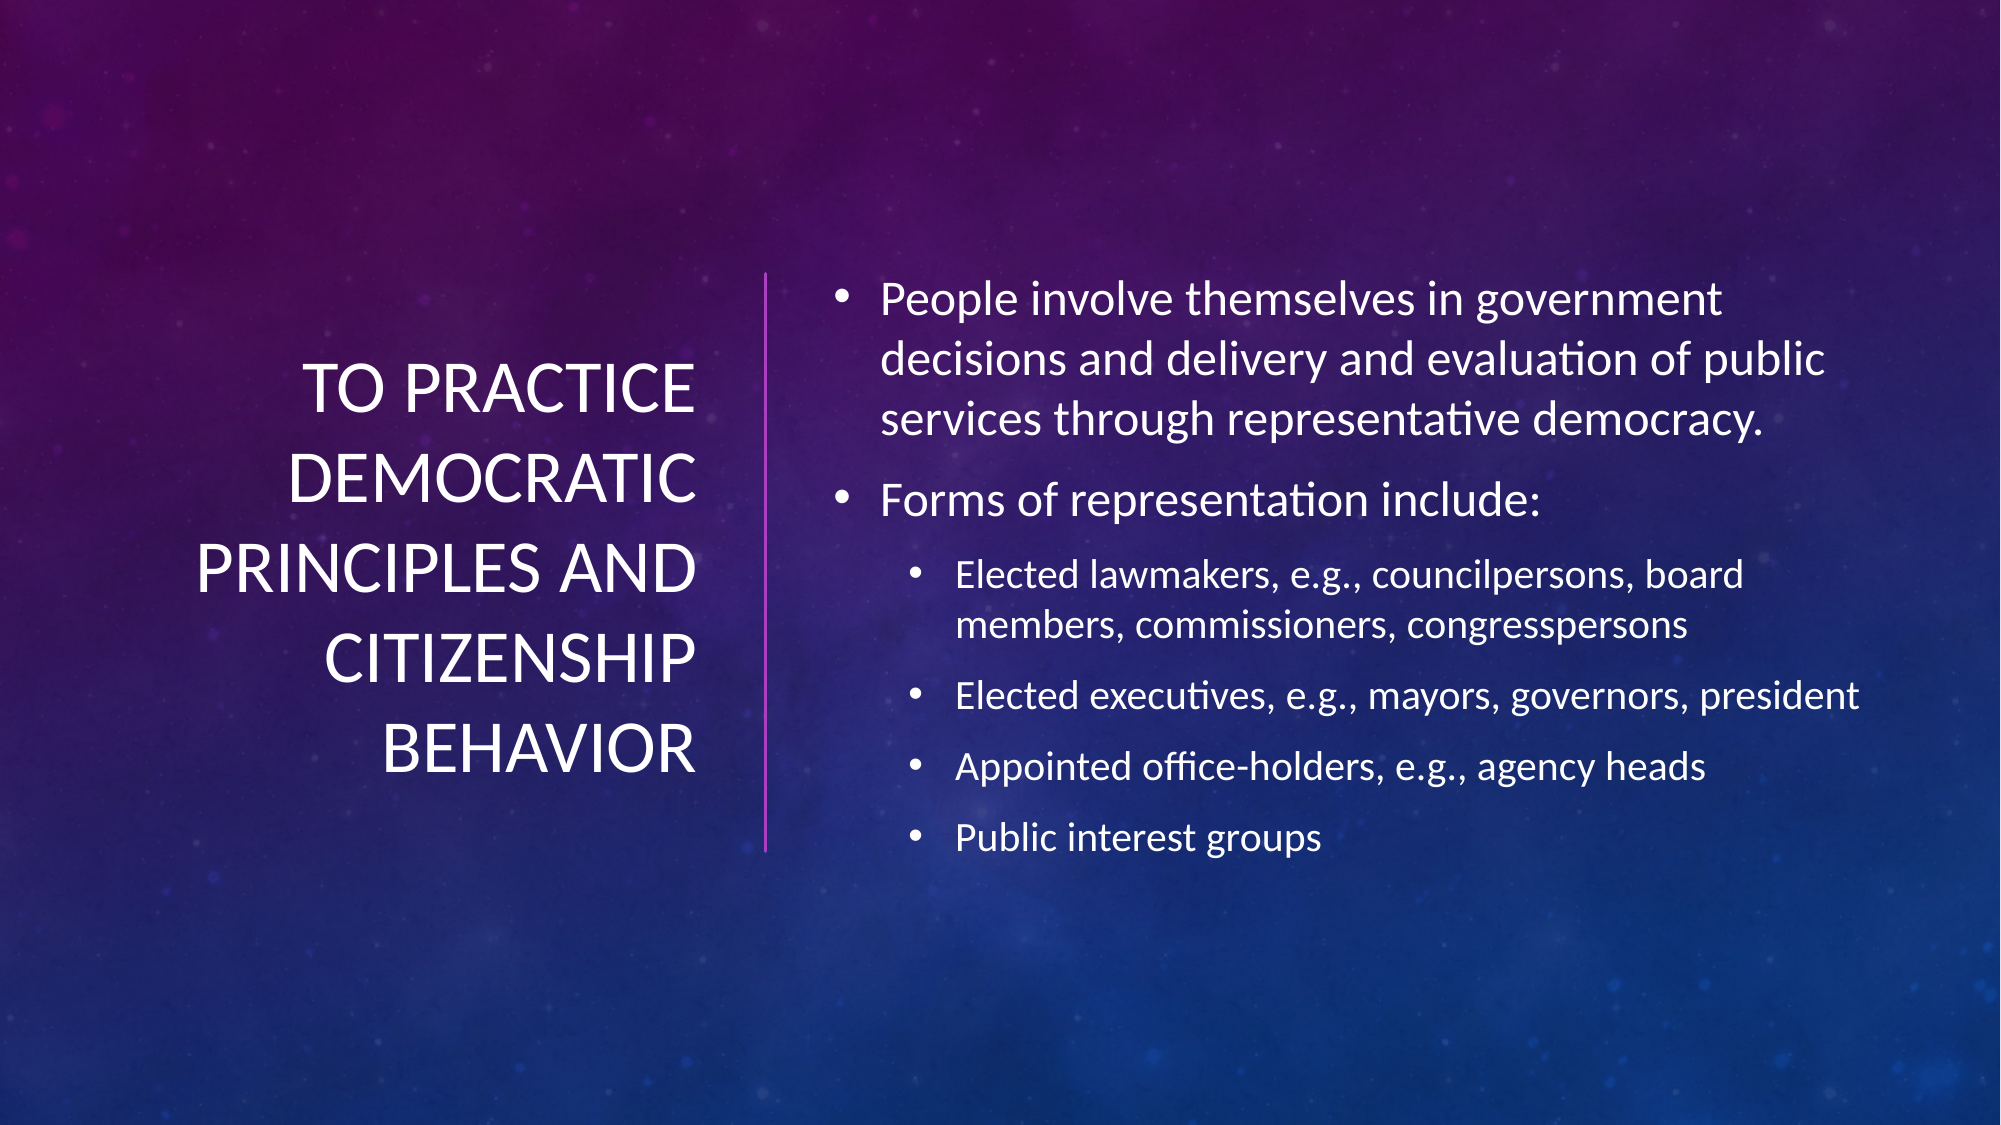

# To practice democratic principles and citizenship behavior
People involve themselves in government decisions and delivery and evaluation of public services through representative democracy.
Forms of representation include:
Elected lawmakers, e.g., councilpersons, board members, commissioners, congresspersons
Elected executives, e.g., mayors, governors, president
Appointed office-holders, e.g., agency heads
Public interest groups